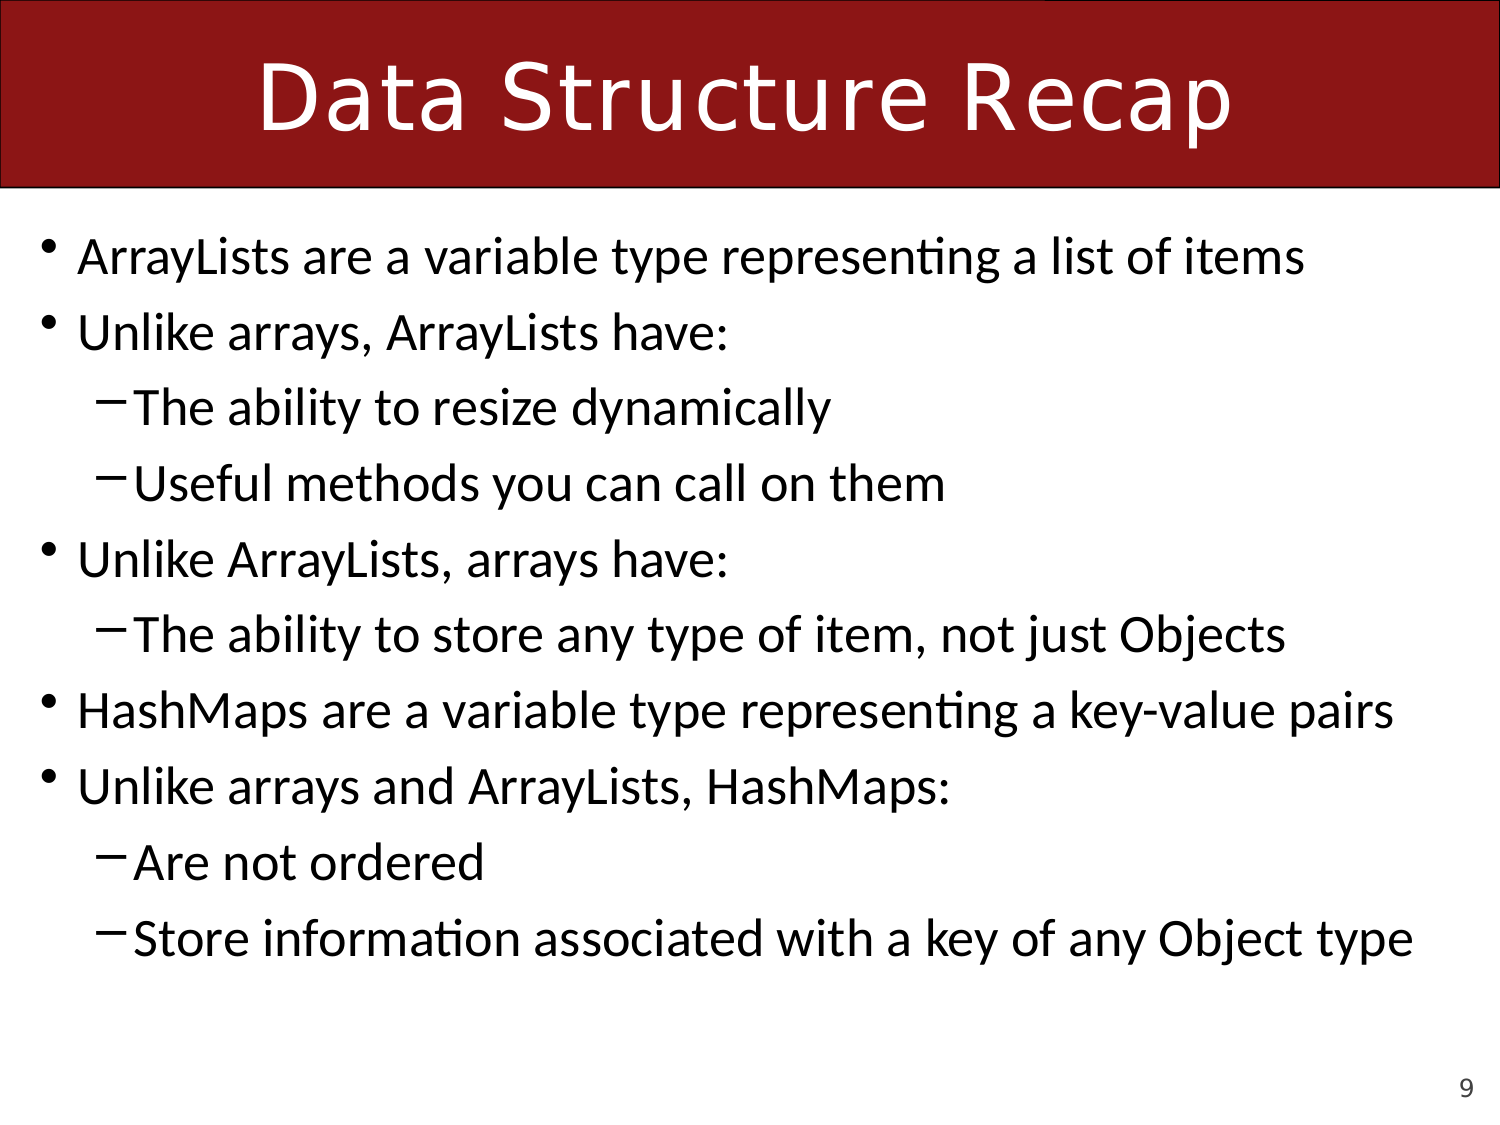

# Data Structure Recap
ArrayLists are a variable type representing a list of items
Unlike arrays, ArrayLists have:
The ability to resize dynamically
Useful methods you can call on them
Unlike ArrayLists, arrays have:
The ability to store any type of item, not just Objects
HashMaps are a variable type representing a key-value pairs
Unlike arrays and ArrayLists, HashMaps:
Are not ordered
Store information associated with a key of any Object type